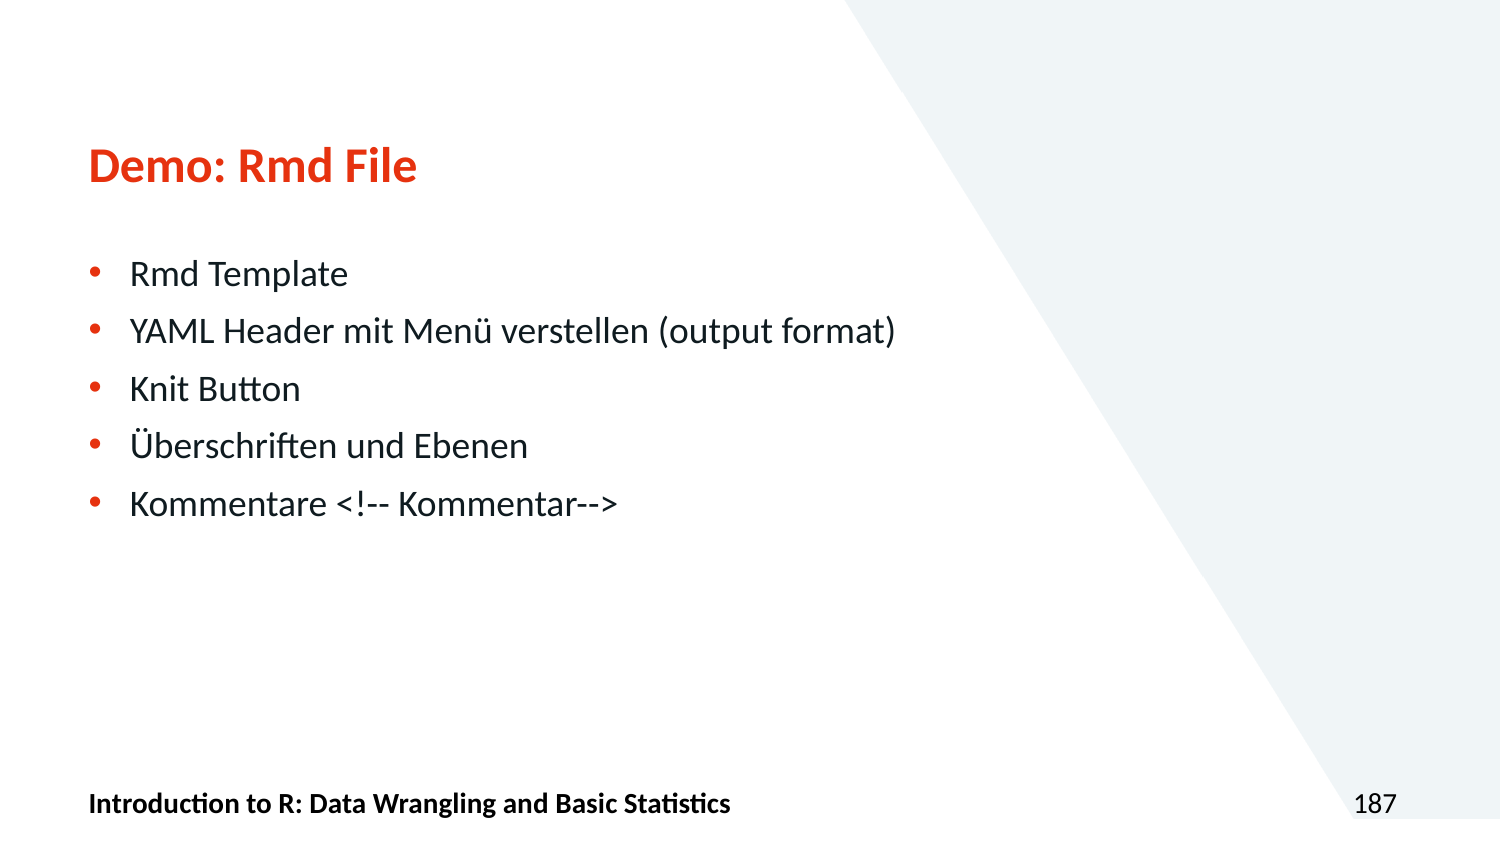

# Demo: Rmd File
Rmd Template
YAML Header mit Menü verstellen (output format)
Knit Button
Überschriften und Ebenen
Kommentare <!-- Kommentar-->

Introduction to R: Data Wrangling and Basic Statistics
187